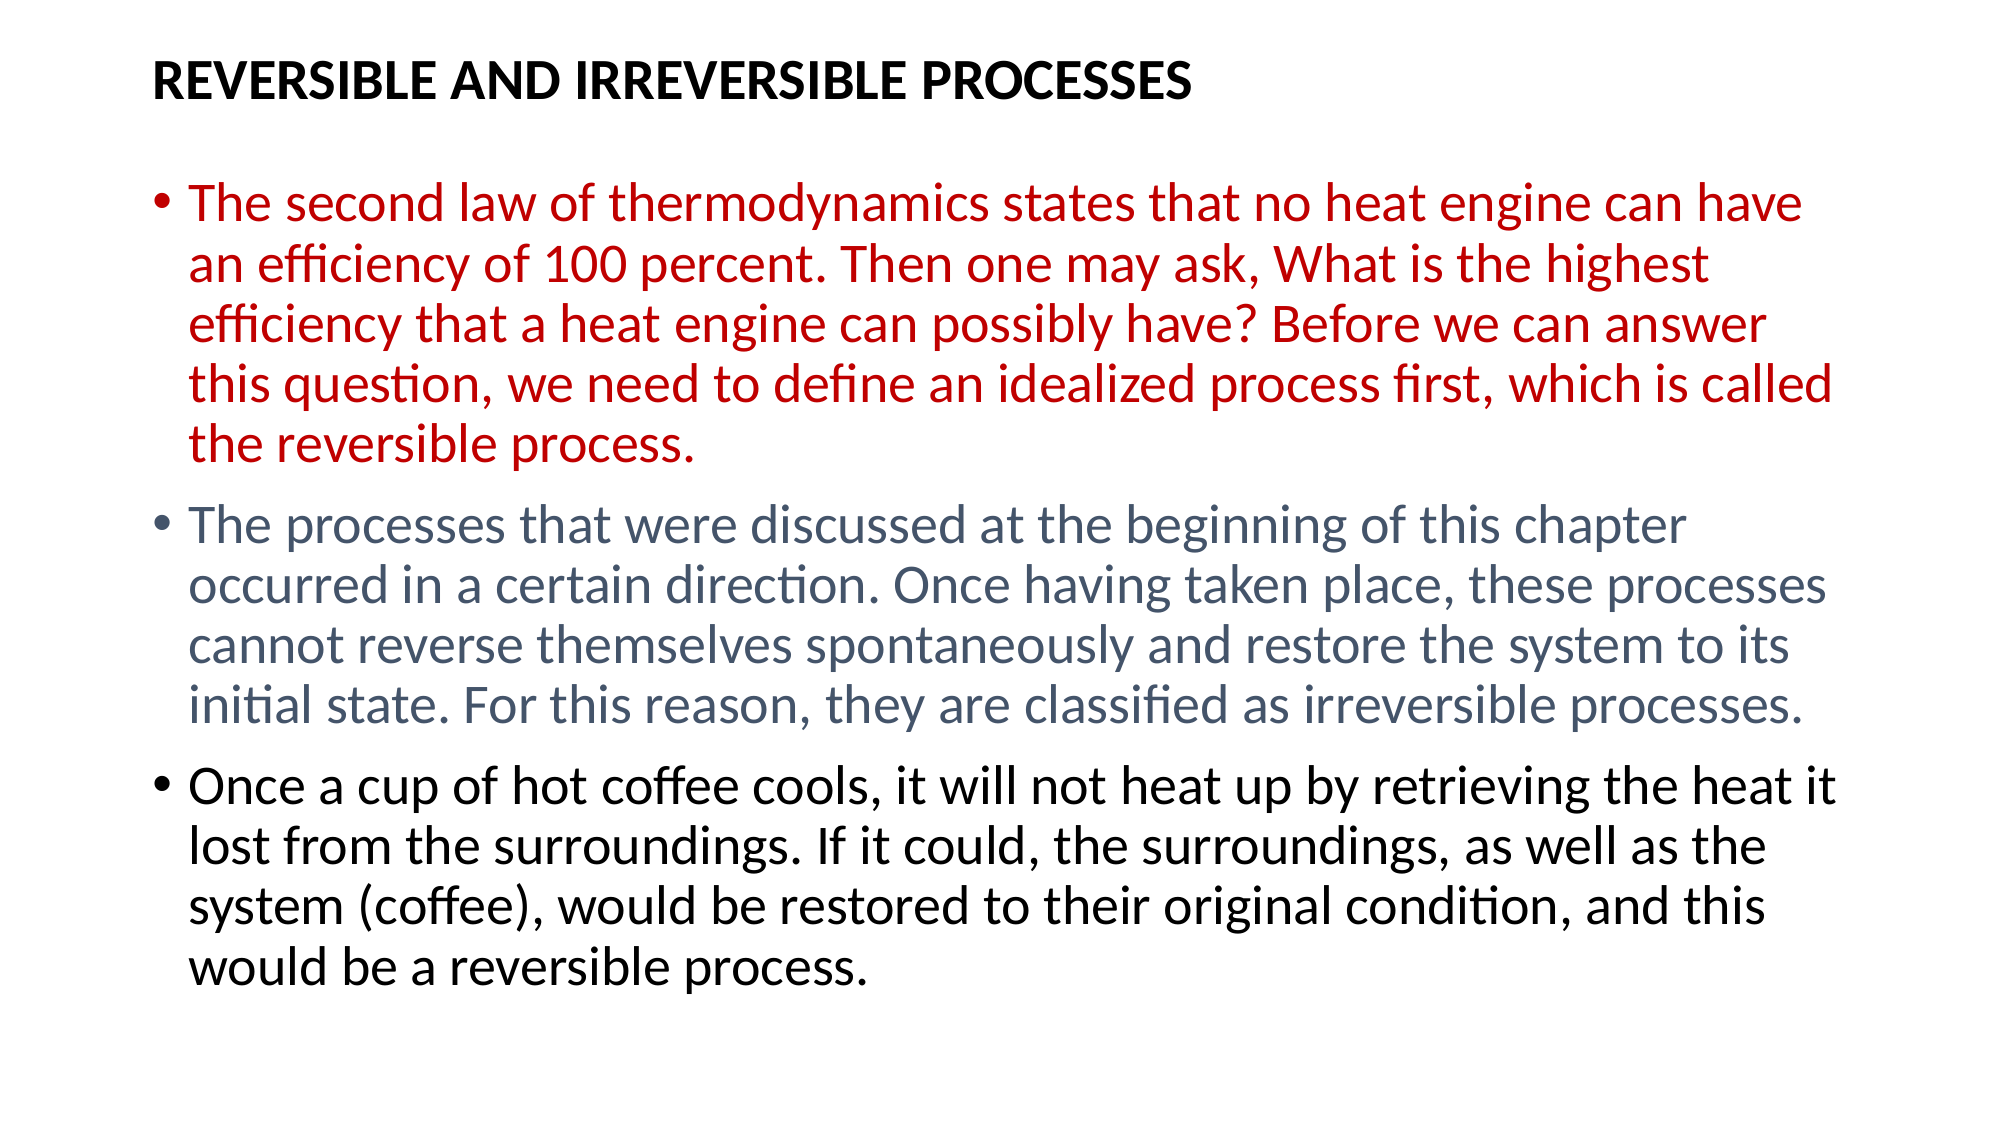

# REVERSIBLE AND IRREVERSIBLE PROCESSES
The second law of thermodynamics states that no heat engine can have an efficiency of 100 percent. Then one may ask, What is the highest efficiency that a heat engine can possibly have? Before we can answer this question, we need to define an idealized process first, which is called the reversible process.
The processes that were discussed at the beginning of this chapter occurred in a certain direction. Once having taken place, these processes cannot reverse themselves spontaneously and restore the system to its initial state. For this reason, they are classified as irreversible processes.
Once a cup of hot coffee cools, it will not heat up by retrieving the heat it lost from the surroundings. If it could, the surroundings, as well as the system (coffee), would be restored to their original condition, and this would be a reversible process.